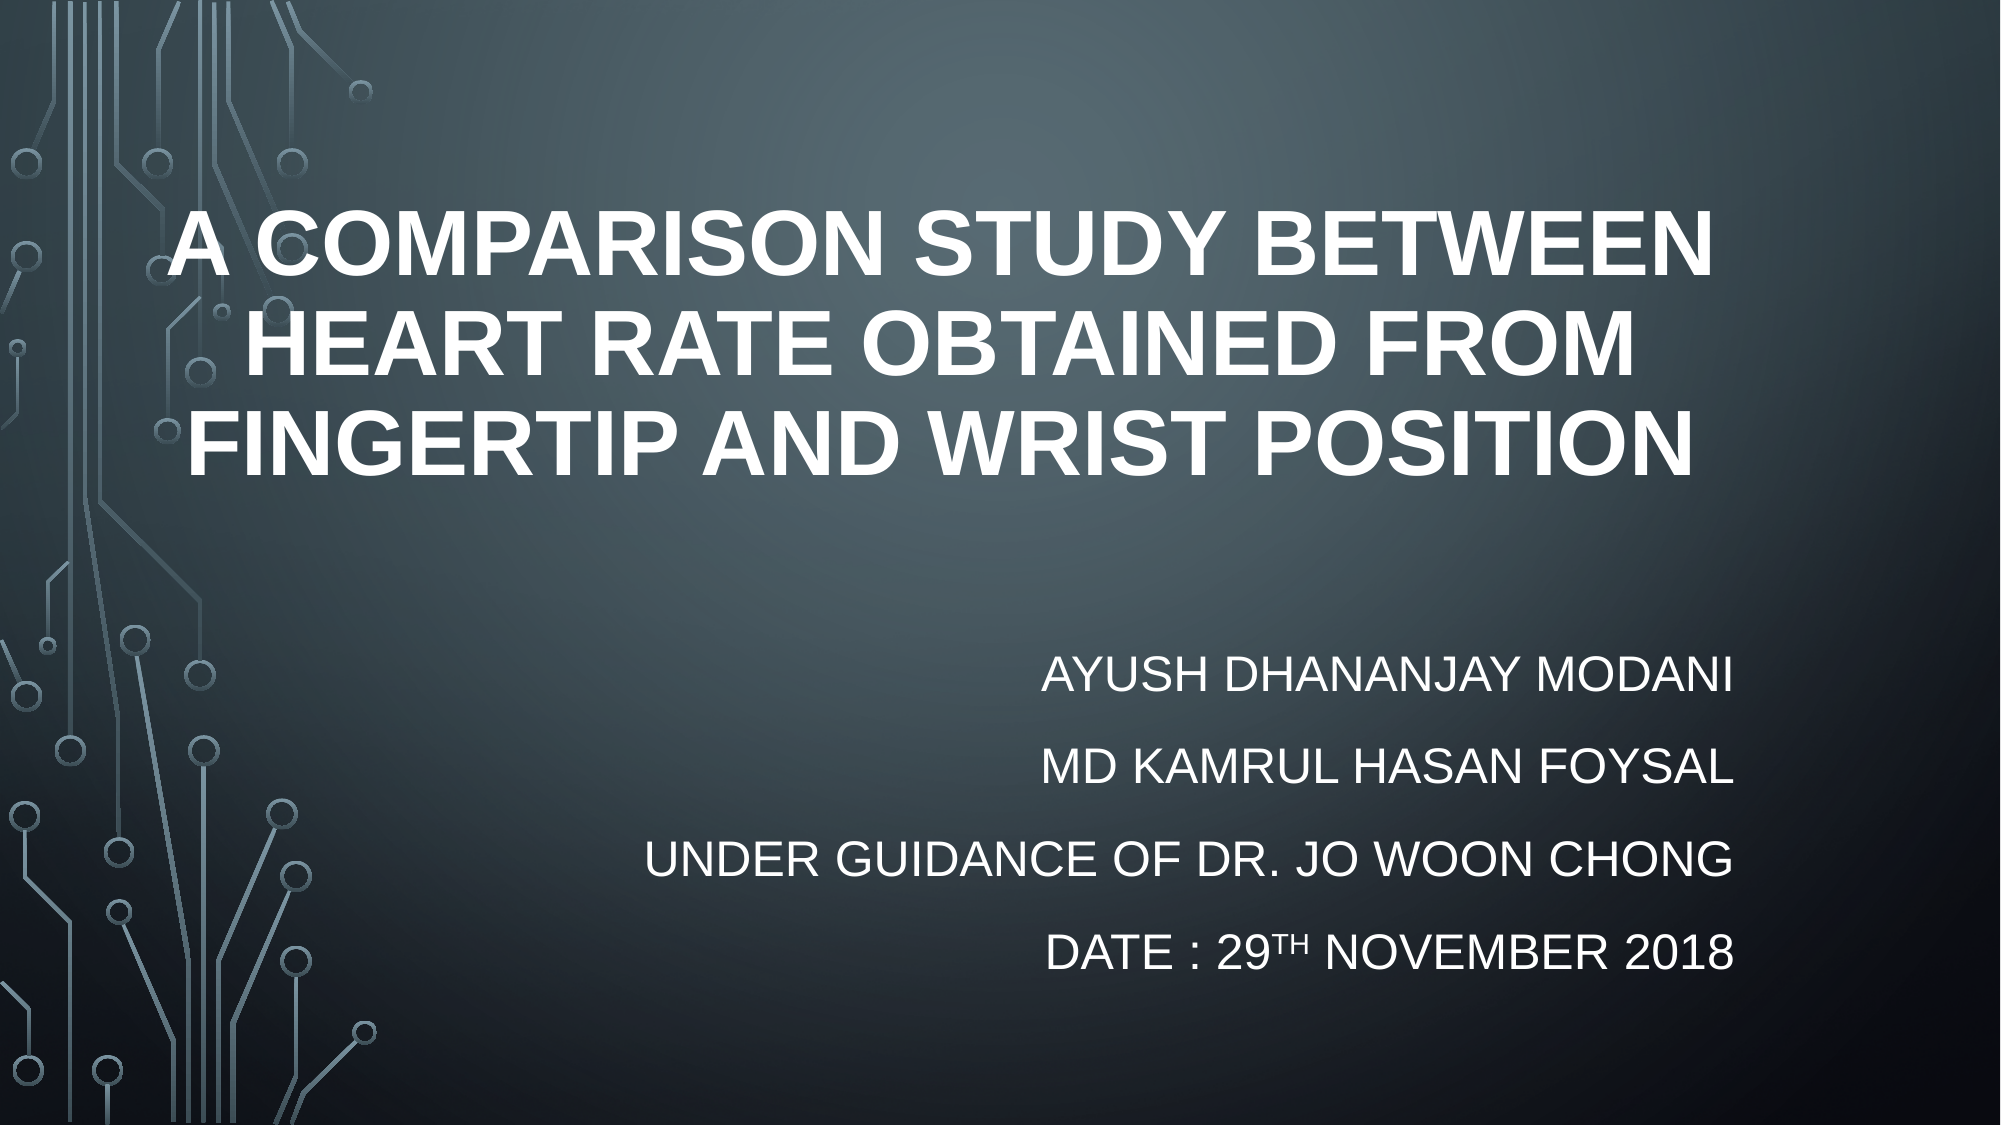

# A comparison study between Heart Rate obtained from Fingertip and Wrist position
Ayush Dhananjay Modani
MD Kamrul Hasan Foysal
Under Guidance of Dr. Jo Woon chong
Date : 29th November 2018